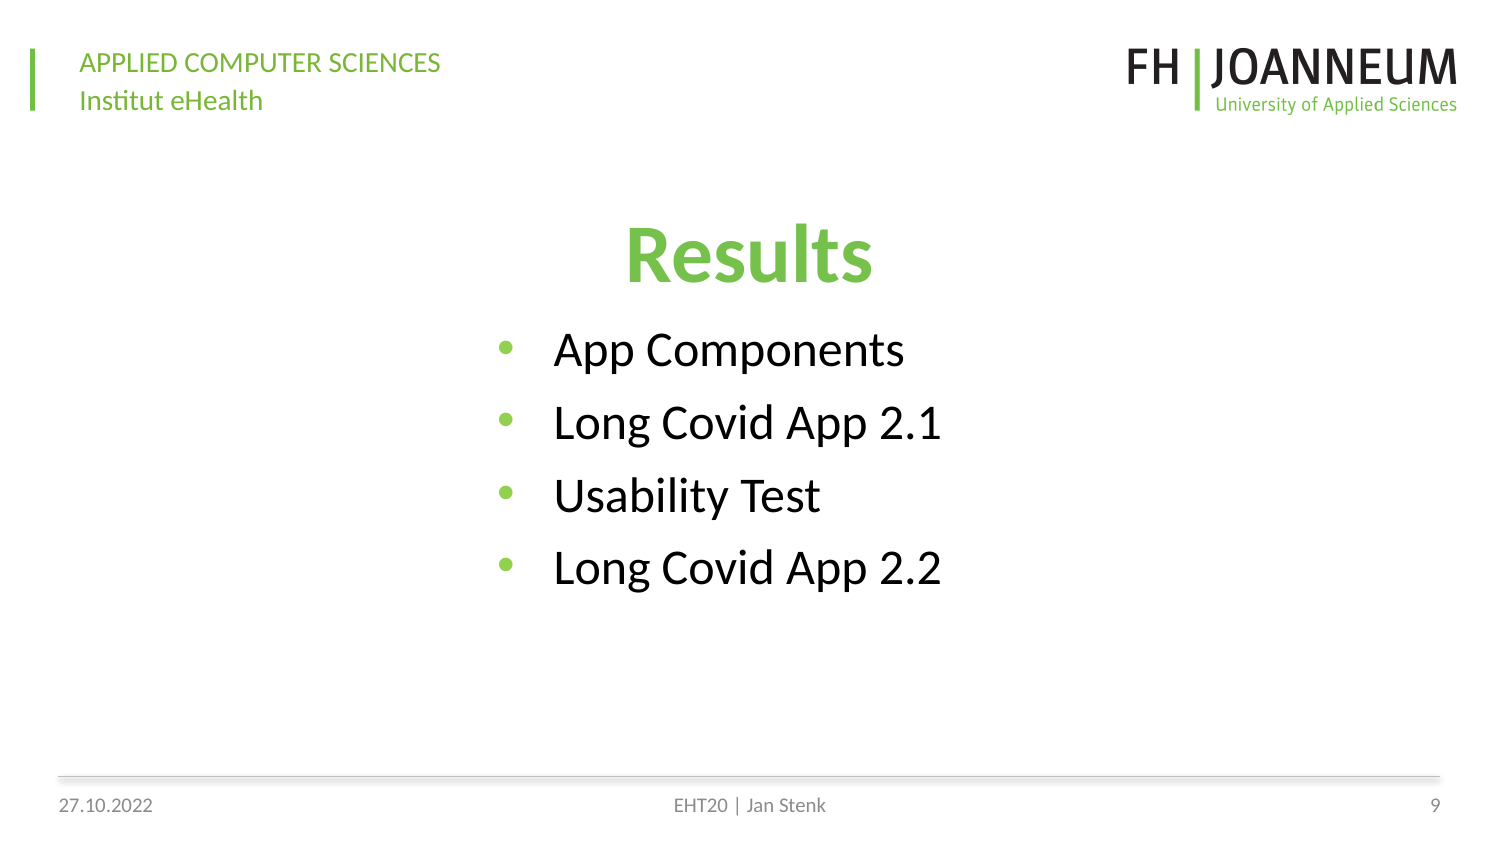

# Results
App Components
Long Covid App 2.1
Usability Test
Long Covid App 2.2
27.10.2022
EHT20 | Jan Stenk
9